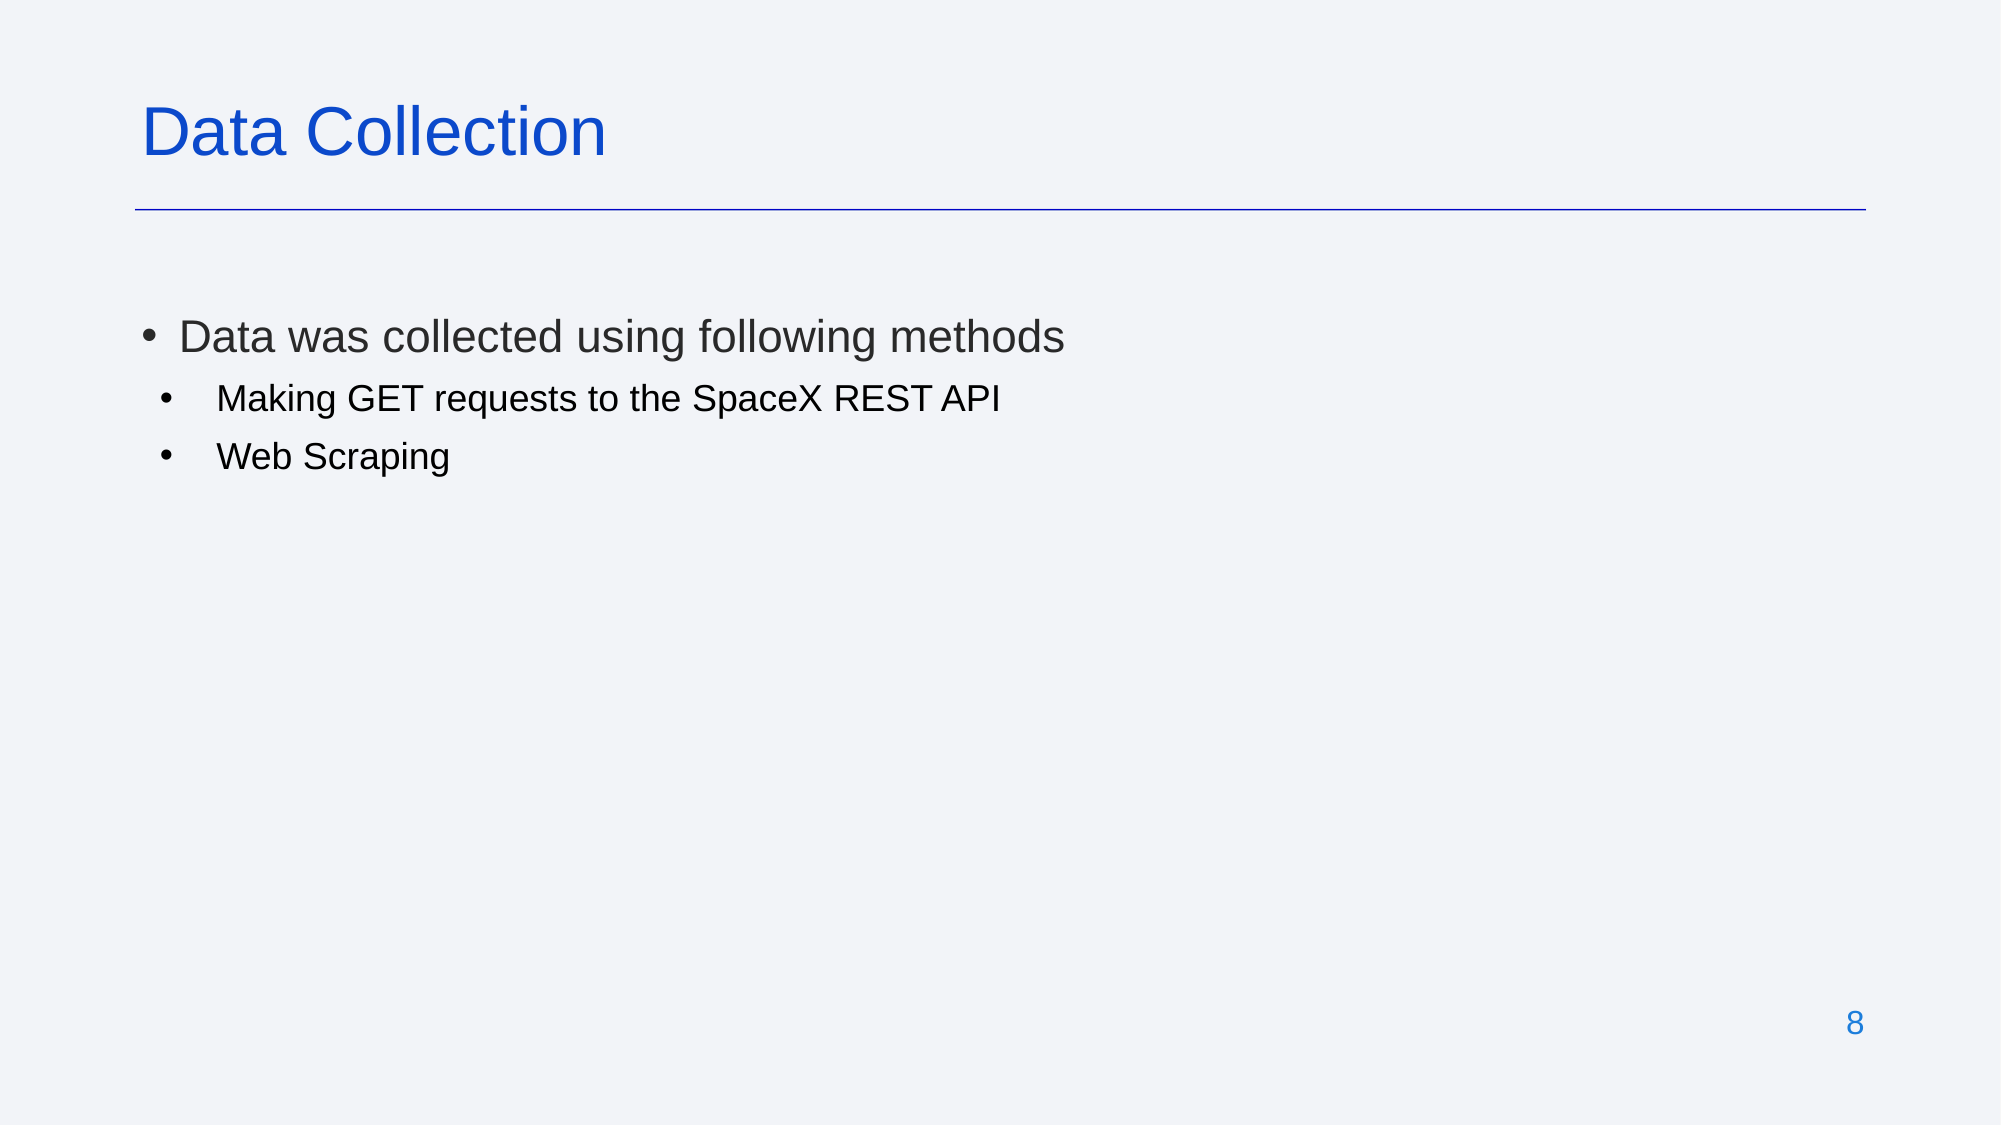

Data Collection
Data was collected using following methods
Making GET requests to the SpaceX REST API
Web Scraping

8